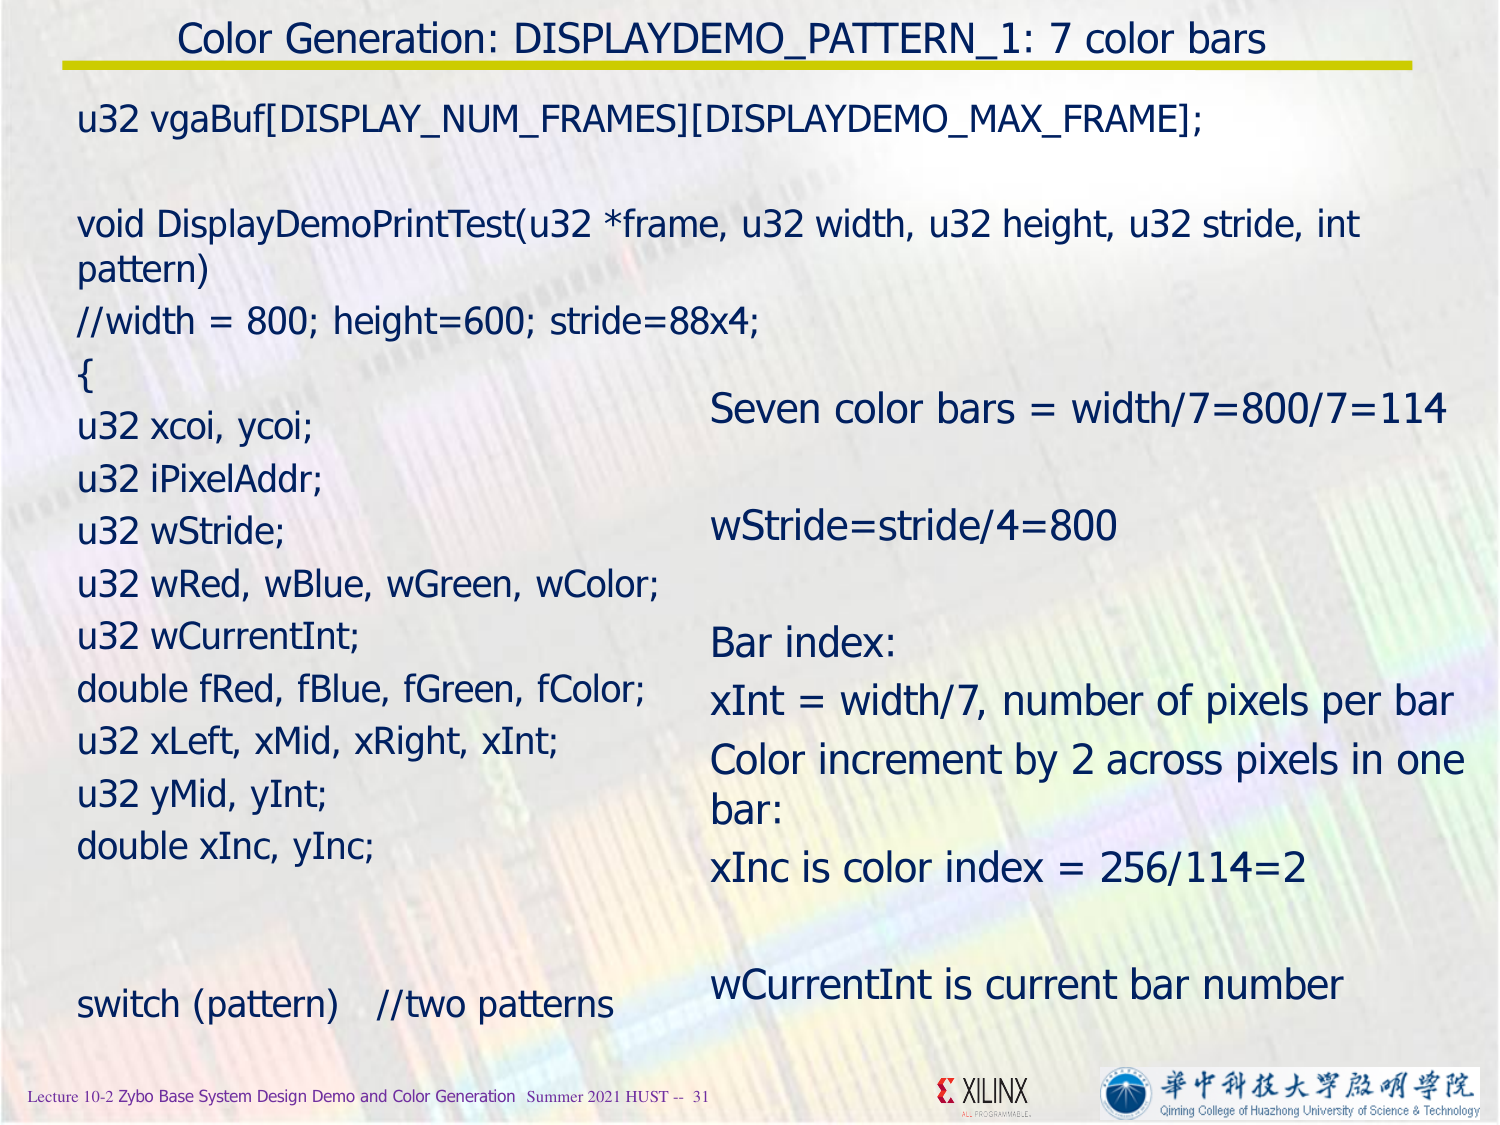

# Color Generation: DISPLAYDEMO_PATTERN_1: 7 color bars
u32 vgaBuf[DISPLAY_NUM_FRAMES][DISPLAYDEMO_MAX_FRAME];

void DisplayDemoPrintTest(u32 *frame, u32 width, u32 height, u32 stride, int pattern)
//width = 800; height=600; stride=88x4;
{
u32 xcoi, ycoi;
u32 iPixelAddr;
u32 wStride;
u32 wRed, wBlue, wGreen, wColor;
u32 wCurrentInt;
double fRed, fBlue, fGreen, fColor;
u32 xLeft, xMid, xRight, xInt;
u32 yMid, yInt;
double xInc, yInc;

switch (pattern)	//two patterns
Seven color bars = width/7=800/7=114

wStride=stride/4=800

Bar index:
xInt = width/7, number of pixels per bar
Color increment by 2 across pixels in one bar:
xInc is color index = 256/114=2

wCurrentInt is current bar number